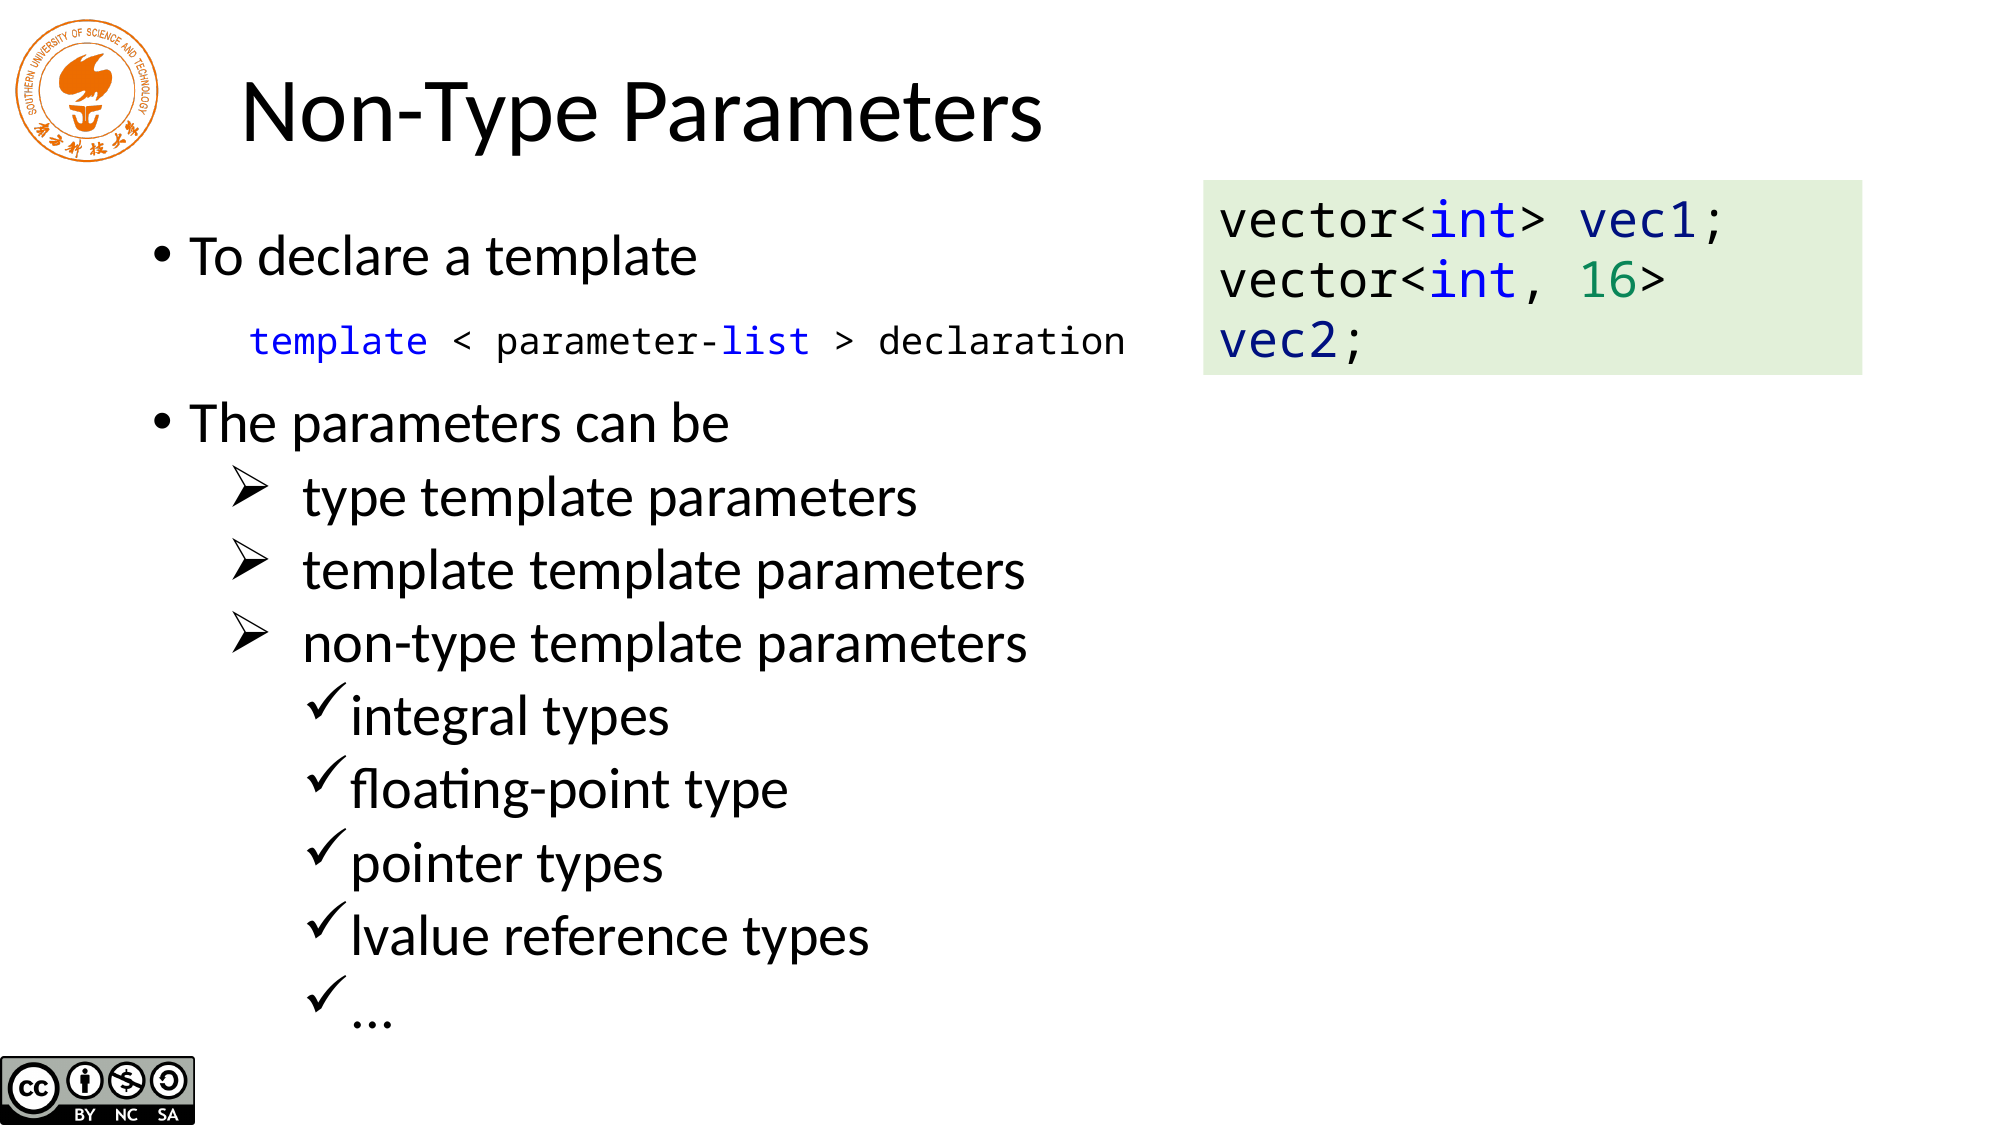

# Non-Type Parameters
vector<int> vec1;
vector<int, 16> vec2;
To declare a template

The parameters can be
type template parameters
template template parameters
non-type template parameters
integral types
floating-point type
pointer types
lvalue reference types
...

template < parameter-list > declaration